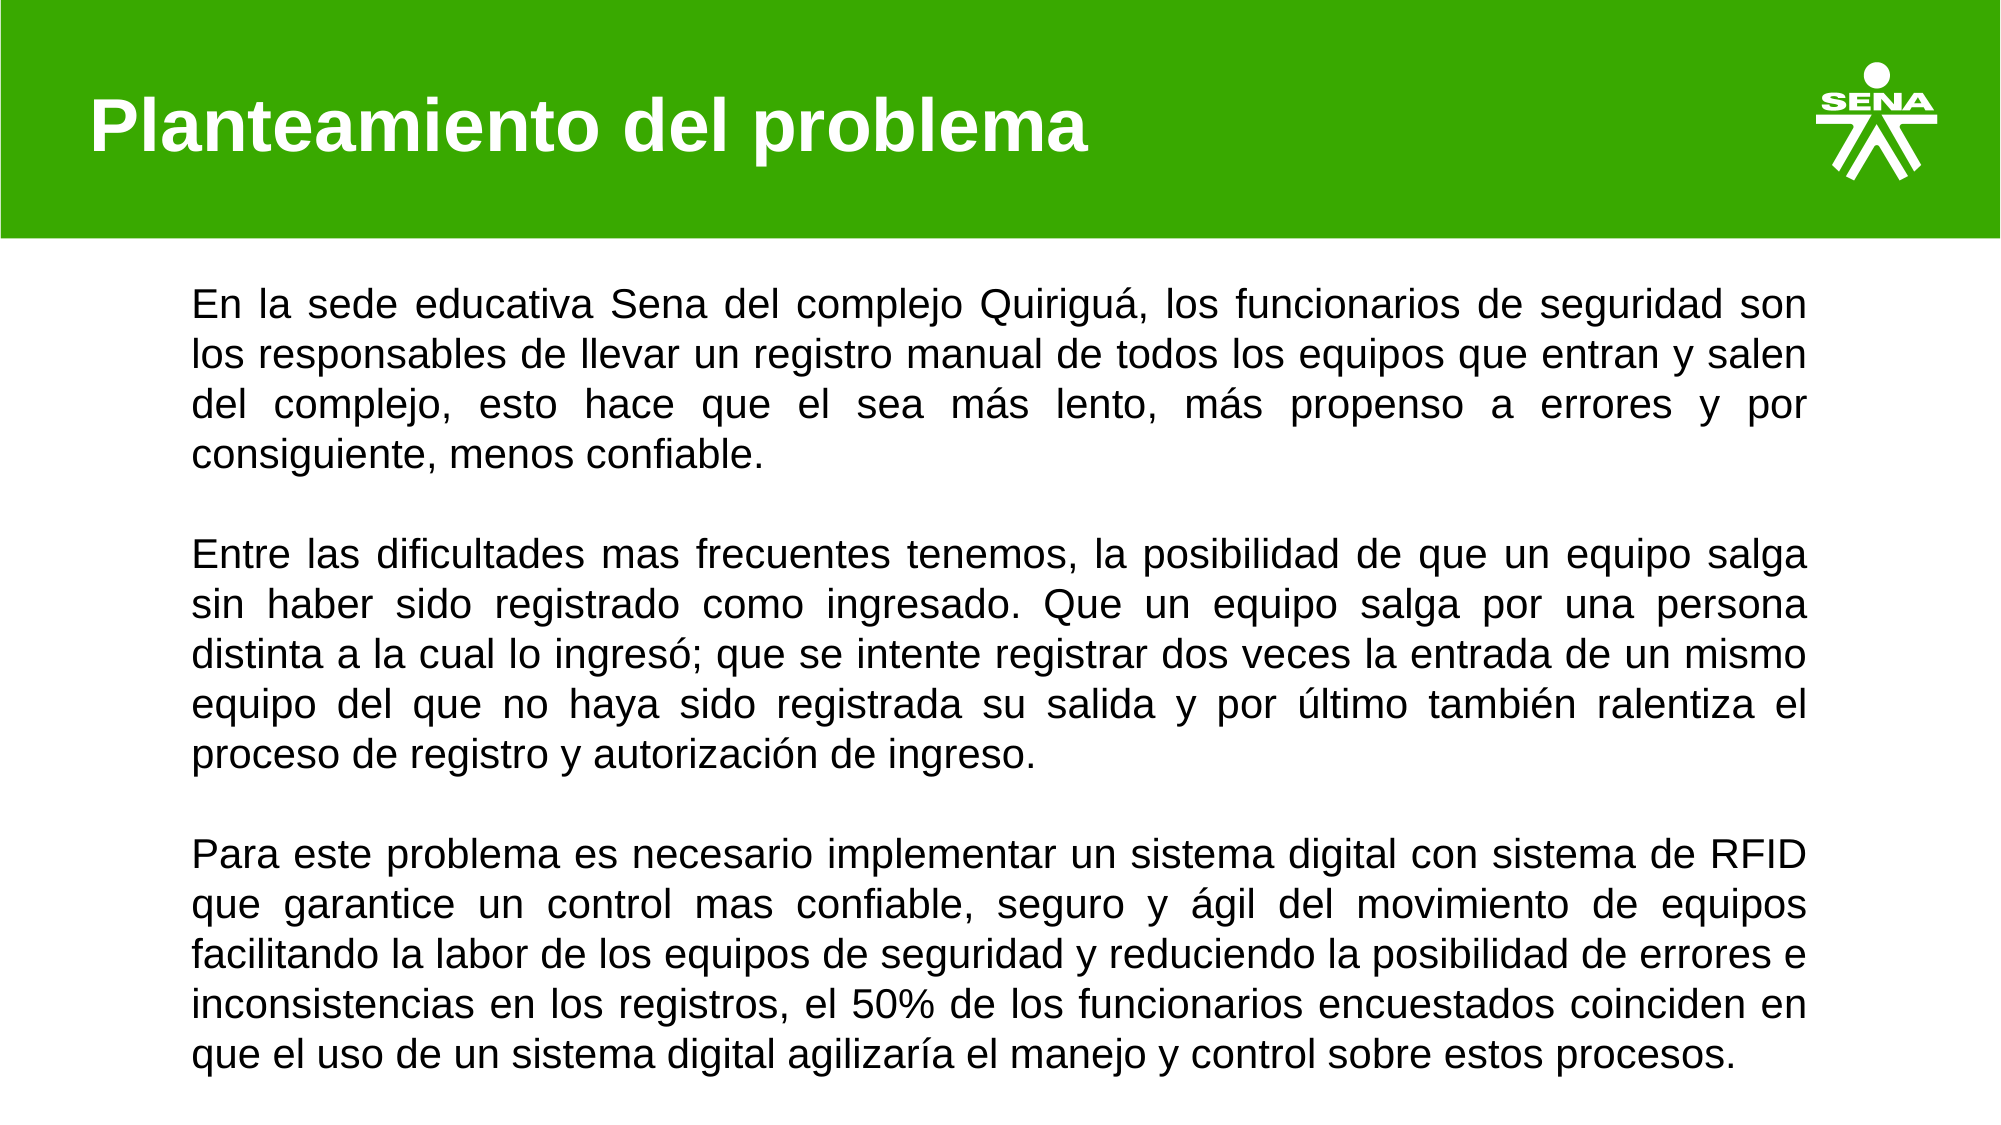

# Planteamiento del problema
En la sede educativa Sena del complejo Quiriguá, los funcionarios de seguridad son los responsables de llevar un registro manual de todos los equipos que entran y salen del complejo, esto hace que el sea más lento, más propenso a errores y por consiguiente, menos confiable.

Entre las dificultades mas frecuentes tenemos, la posibilidad de que un equipo salga sin haber sido registrado como ingresado. Que un equipo salga por una persona distinta a la cual lo ingresó; que se intente registrar dos veces la entrada de un mismo equipo del que no haya sido registrada su salida y por último también ralentiza el proceso de registro y autorización de ingreso.
Para este problema es necesario implementar un sistema digital con sistema de RFID que garantice un control mas confiable, seguro y ágil del movimiento de equipos facilitando la labor de los equipos de seguridad y reduciendo la posibilidad de errores e inconsistencias en los registros, el 50% de los funcionarios encuestados coinciden en que el uso de un sistema digital agilizaría el manejo y control sobre estos procesos.